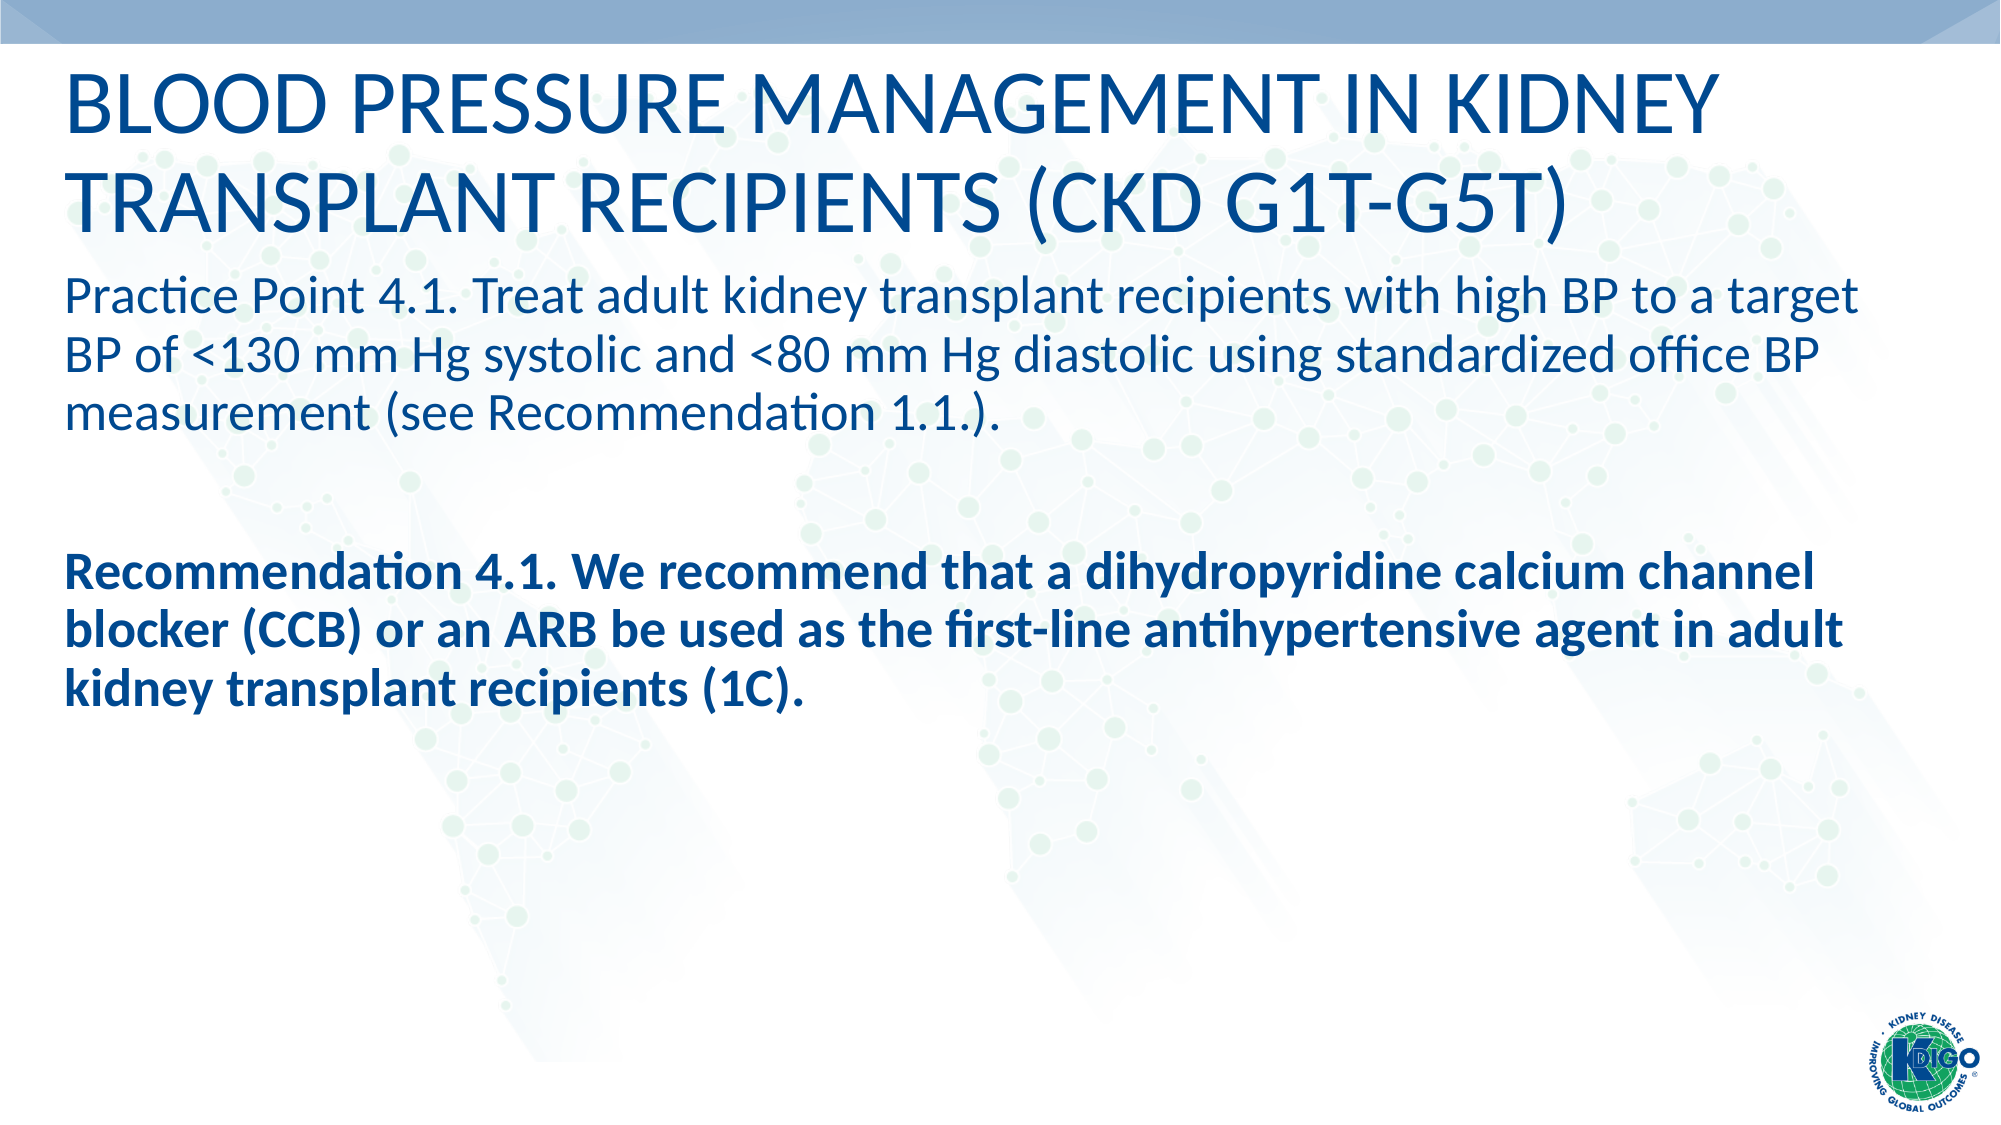

# Blood Pressure Management in Kidney Transplant Recipients (CKD G1T-G5T)
Practice Point 4.1. Treat adult kidney transplant recipients with high BP to a target BP of <130 mm Hg systolic and <80 mm Hg diastolic using standardized office BP measurement (see Recommendation 1.1.).

Recommendation 4.1. We recommend that a dihydropyridine calcium channel blocker (CCB) or an ARB be used as the first-line antihypertensive agent in adult kidney transplant recipients (1C).